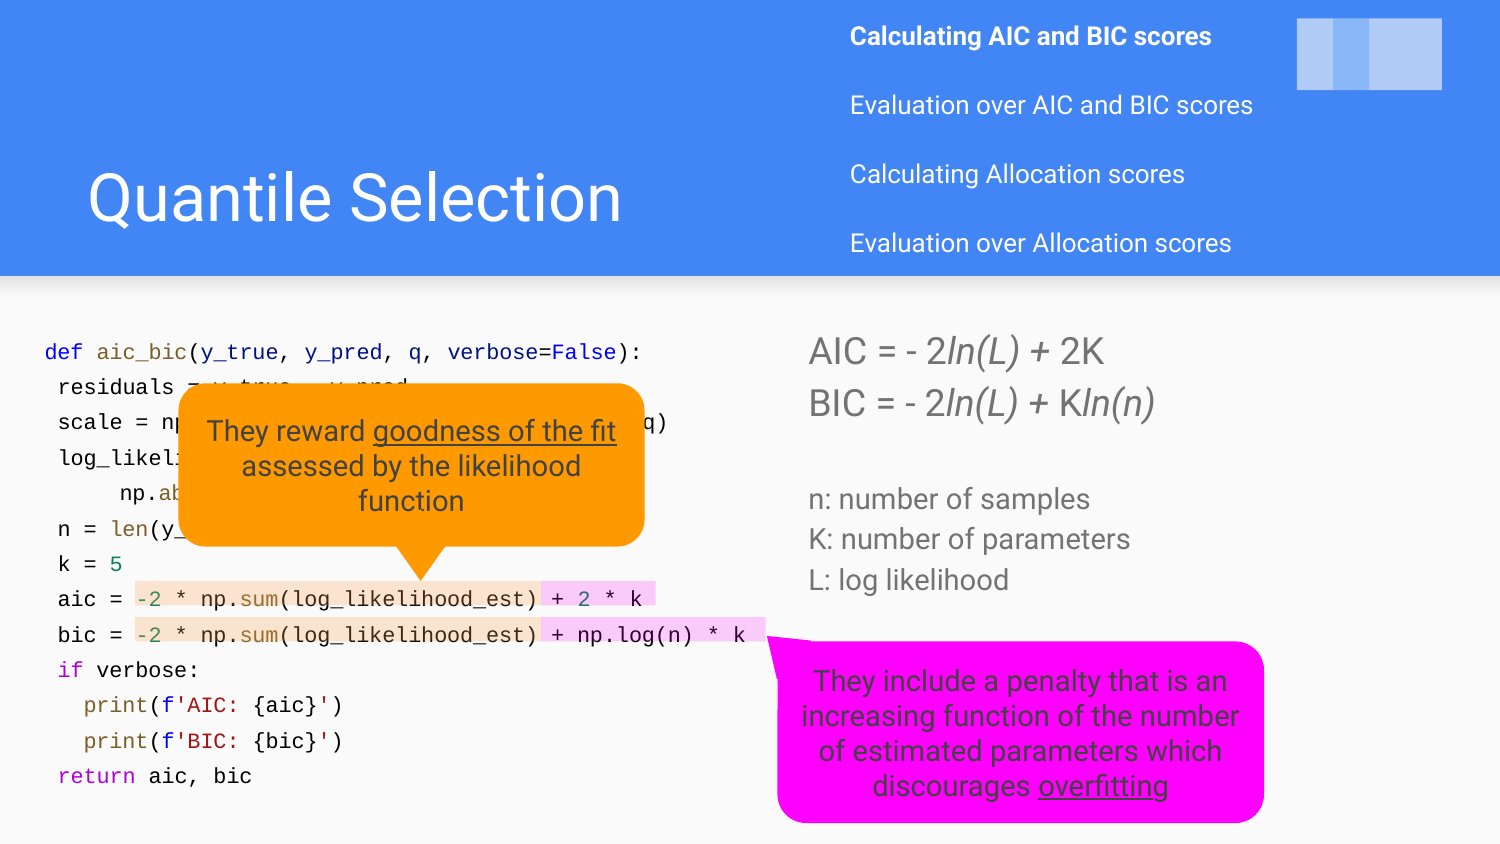

# Calculating AIC and BIC scores
Evaluation over AIC and BIC scores
Calculating Allocation scores
Evaluation over Allocation scores

Quantile Selection
AIC = - 2ln(L) + 2K
BIC = - 2ln(L) + Kln(n)

n: number of samples
K: number of parameters
L: log likelihood
def aic_bic(y_true, y_pred, q, verbose=False):
 residuals = y_true - y_pred
 scale = np.percentile(np.abs(residuals), 100*q)
 log_likelihood_est = np.log(q / scale) - q *
np.abs(residuals) / scale
 n = len(y_true)
 k = 5
 aic = -2 * np.sum(log_likelihood_est) + 2 * k
 bic = -2 * np.sum(log_likelihood_est) + np.log(n) * k
 if verbose:
   print(f'AIC: {aic}')
   print(f'BIC: {bic}')
 return aic, bic

They reward goodness of the fit assessed by the likelihood function

They include a penalty that is an increasing function of the number of estimated parameters which discourages overfitting